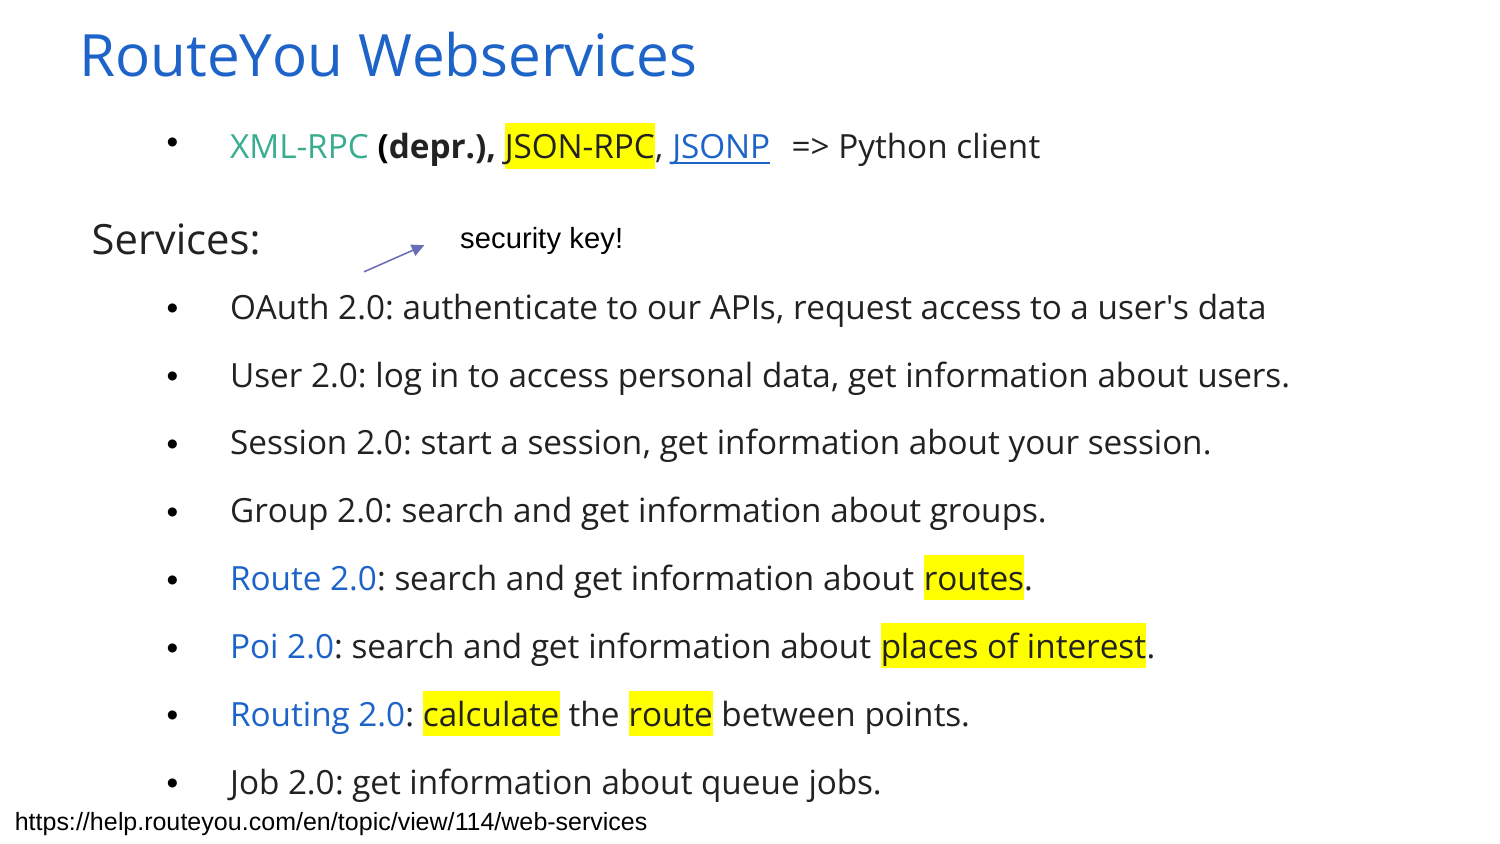

# RouteYou Webservices
XML-RPC (depr.), JSON-RPC, JSONP  => Python client

Services:
OAuth 2.0: authenticate to our APIs, request access to a user's data
User 2.0: log in to access personal data, get information about users.
Session 2.0: start a session, get information about your session.
Group 2.0: search and get information about groups.
Route 2.0: search and get information about routes.
Poi 2.0: search and get information about places of interest.
Routing 2.0: calculate the route between points.
Job 2.0: get information about queue jobs.

security key!
https://help.routeyou.com/en/topic/view/114/web-services